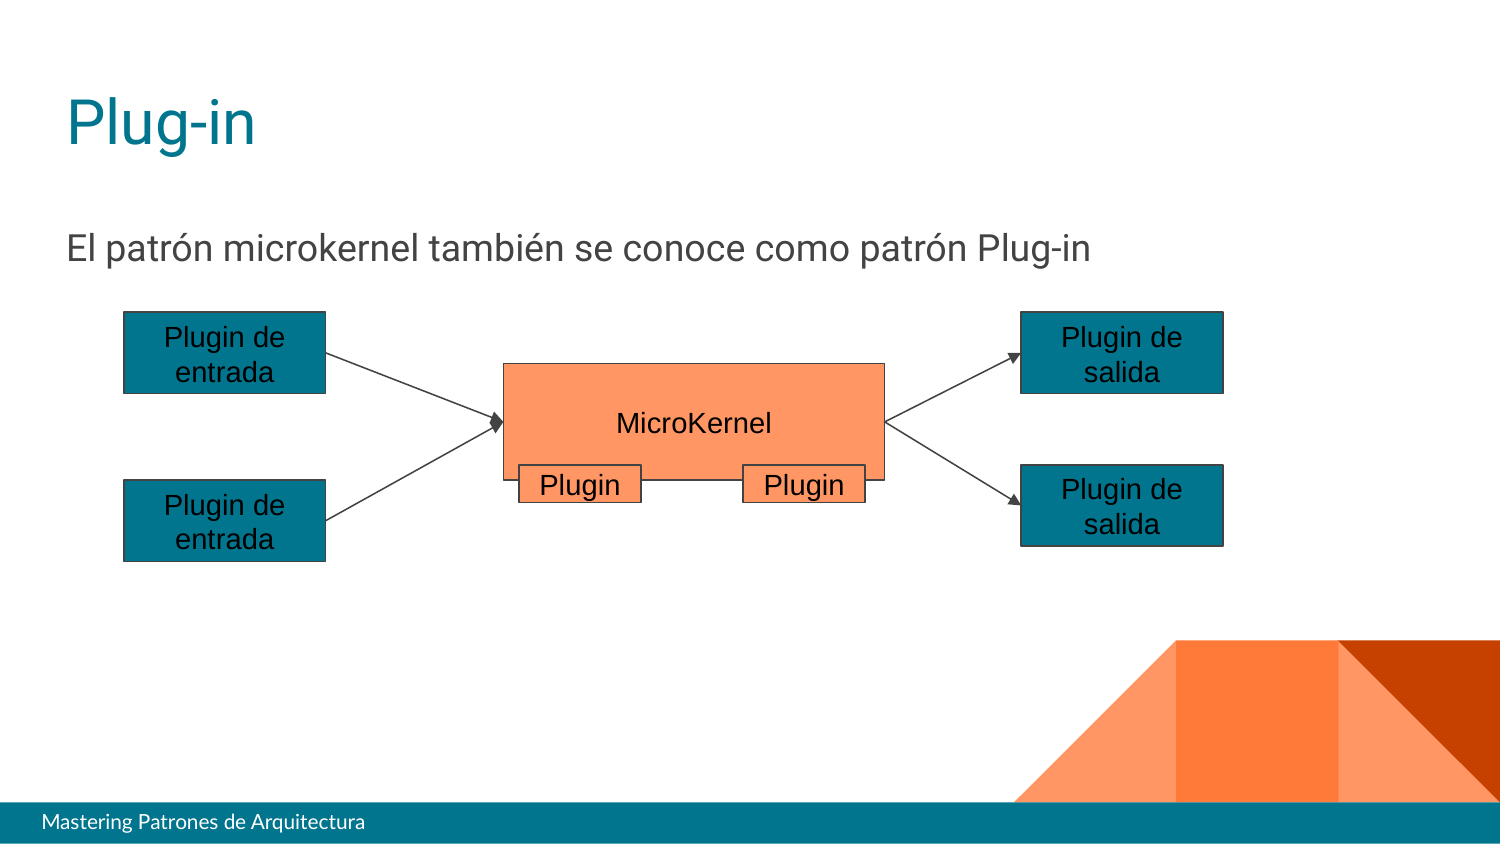

# Plug-in
El patrón microkernel también se conoce como patrón Plug-in

Plugin de entrada
Plugin de salida
MicroKernel
Plugin
Plugin
Plugin de salida
Plugin de entrada